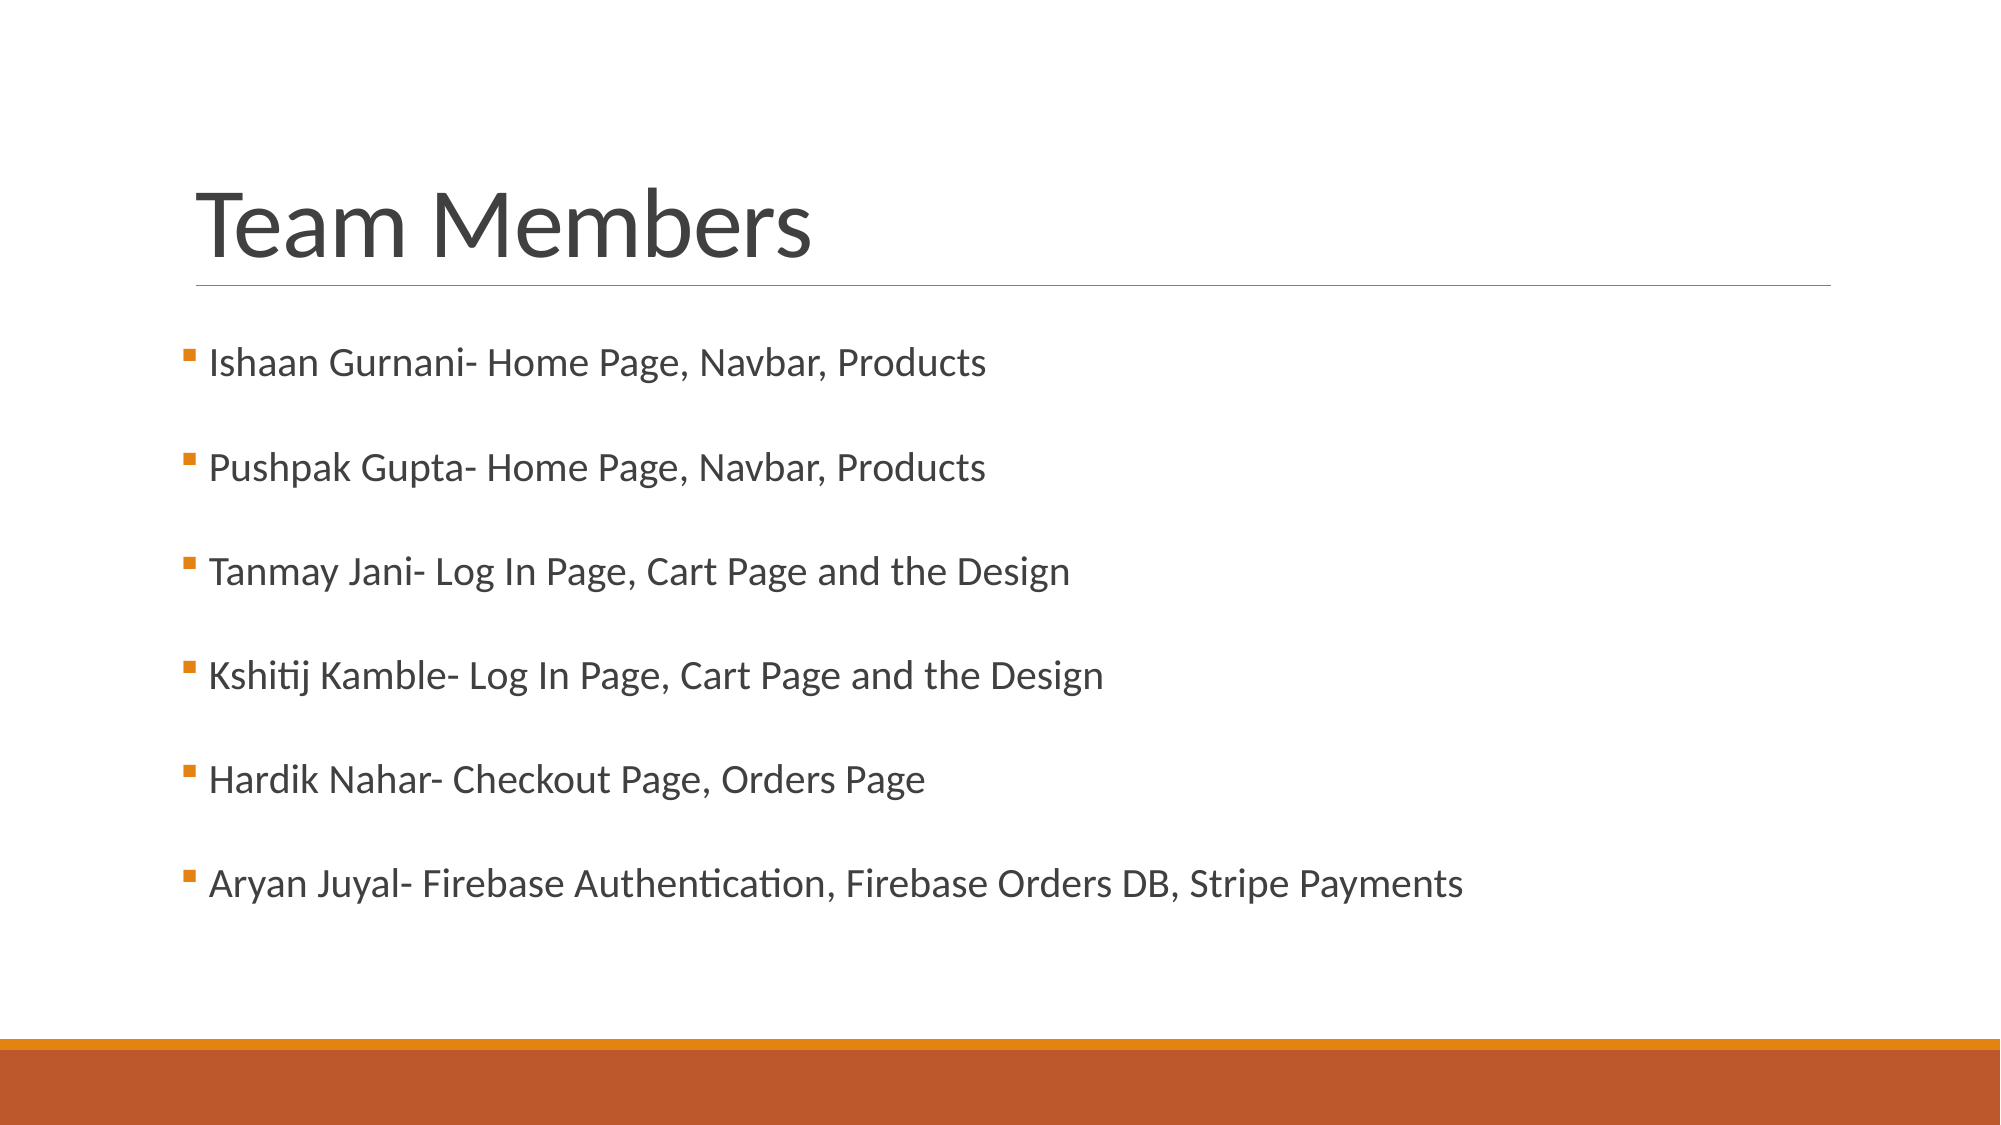

# Team Members
 Ishaan Gurnani- Home Page, Navbar, Products
 Pushpak Gupta- Home Page, Navbar, Products
 Tanmay Jani- Log In Page, Cart Page and the Design
 Kshitij Kamble- Log In Page, Cart Page and the Design
 Hardik Nahar- Checkout Page, Orders Page
 Aryan Juyal- Firebase Authentication, Firebase Orders DB, Stripe Payments